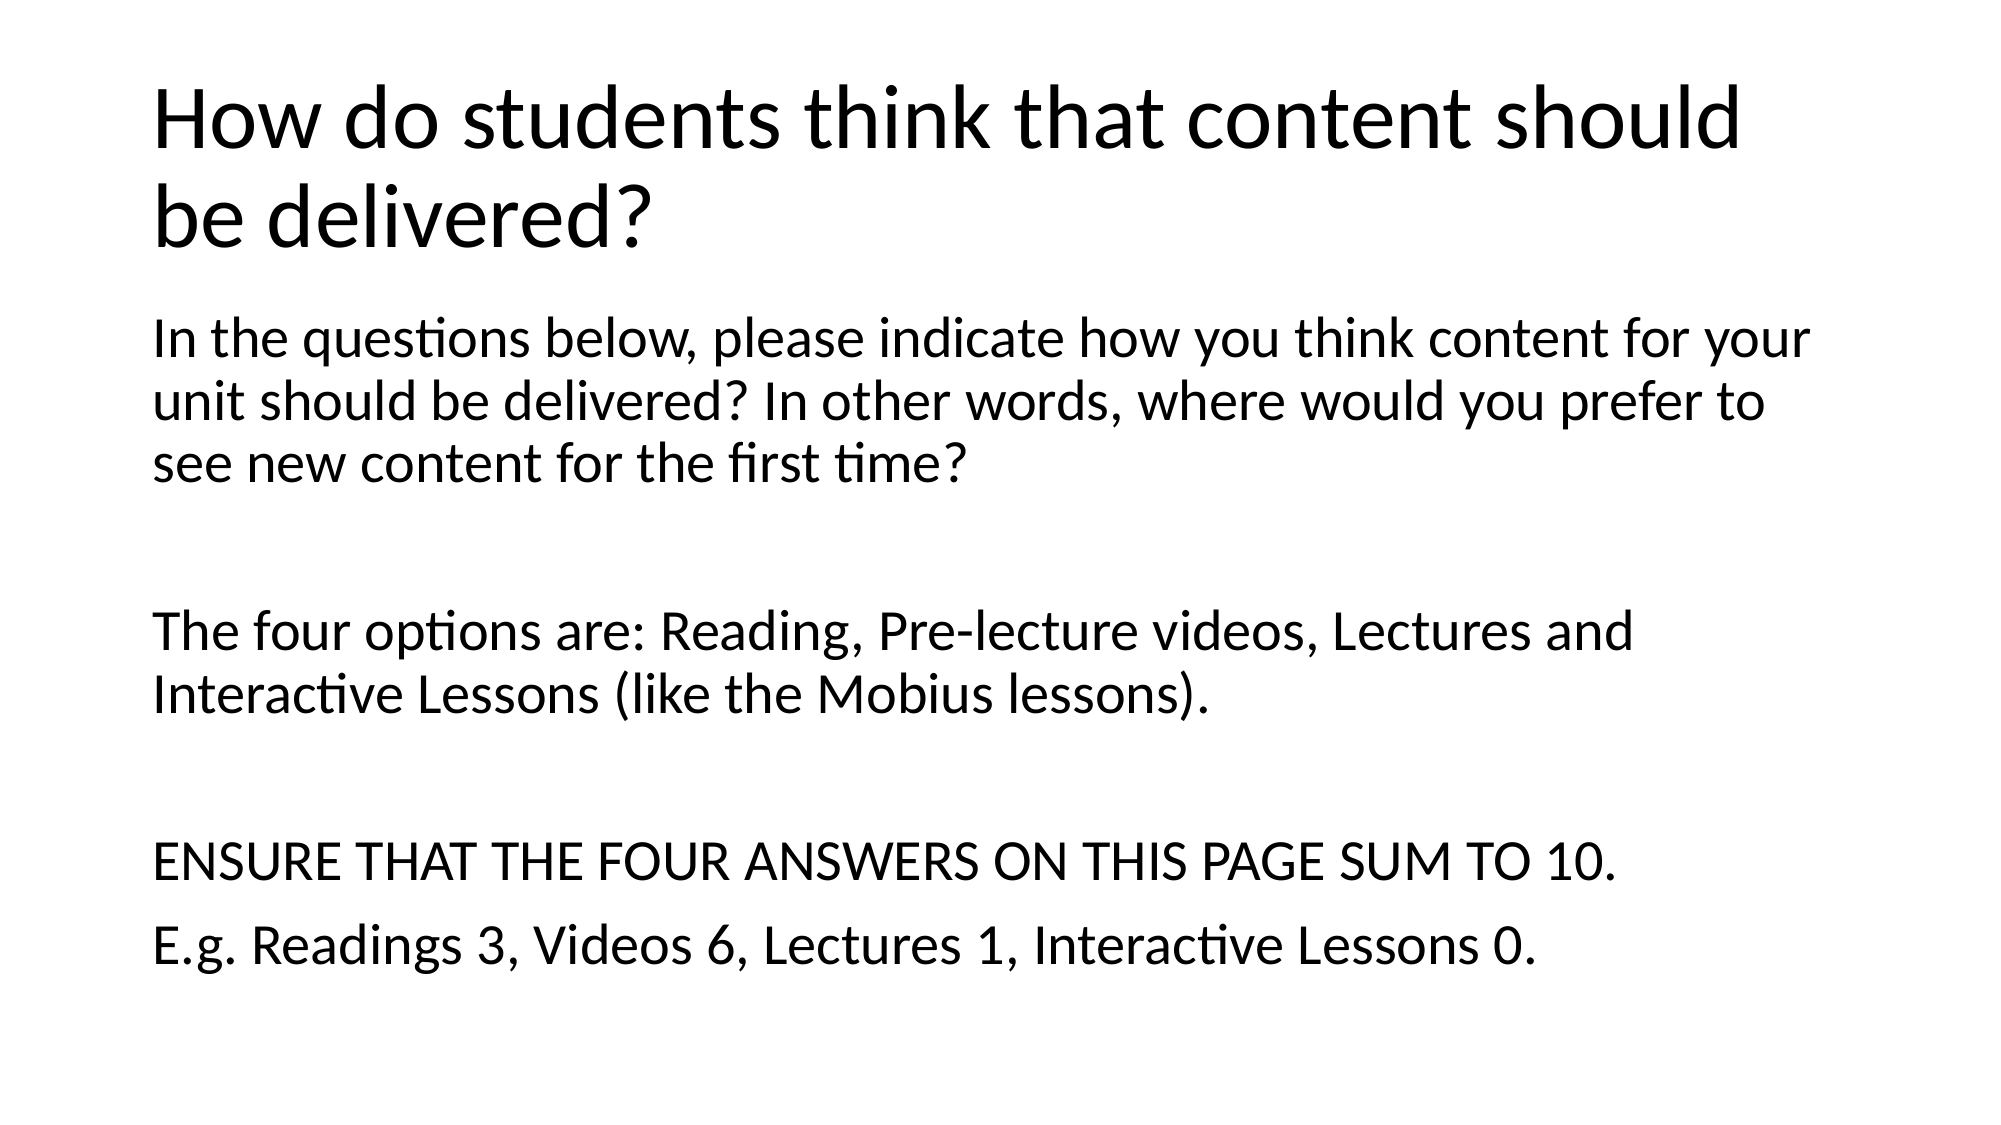

# How do students think that content should be delivered?
In the questions below, please indicate how you think content for your unit should be delivered? In other words, where would you prefer to see new content for the first time?

The four options are: Reading, Pre-lecture videos, Lectures and Interactive Lessons (like the Mobius lessons).

ENSURE THAT THE FOUR ANSWERS ON THIS PAGE SUM TO 10.
E.g. Readings 3, Videos 6, Lectures 1, Interactive Lessons 0.